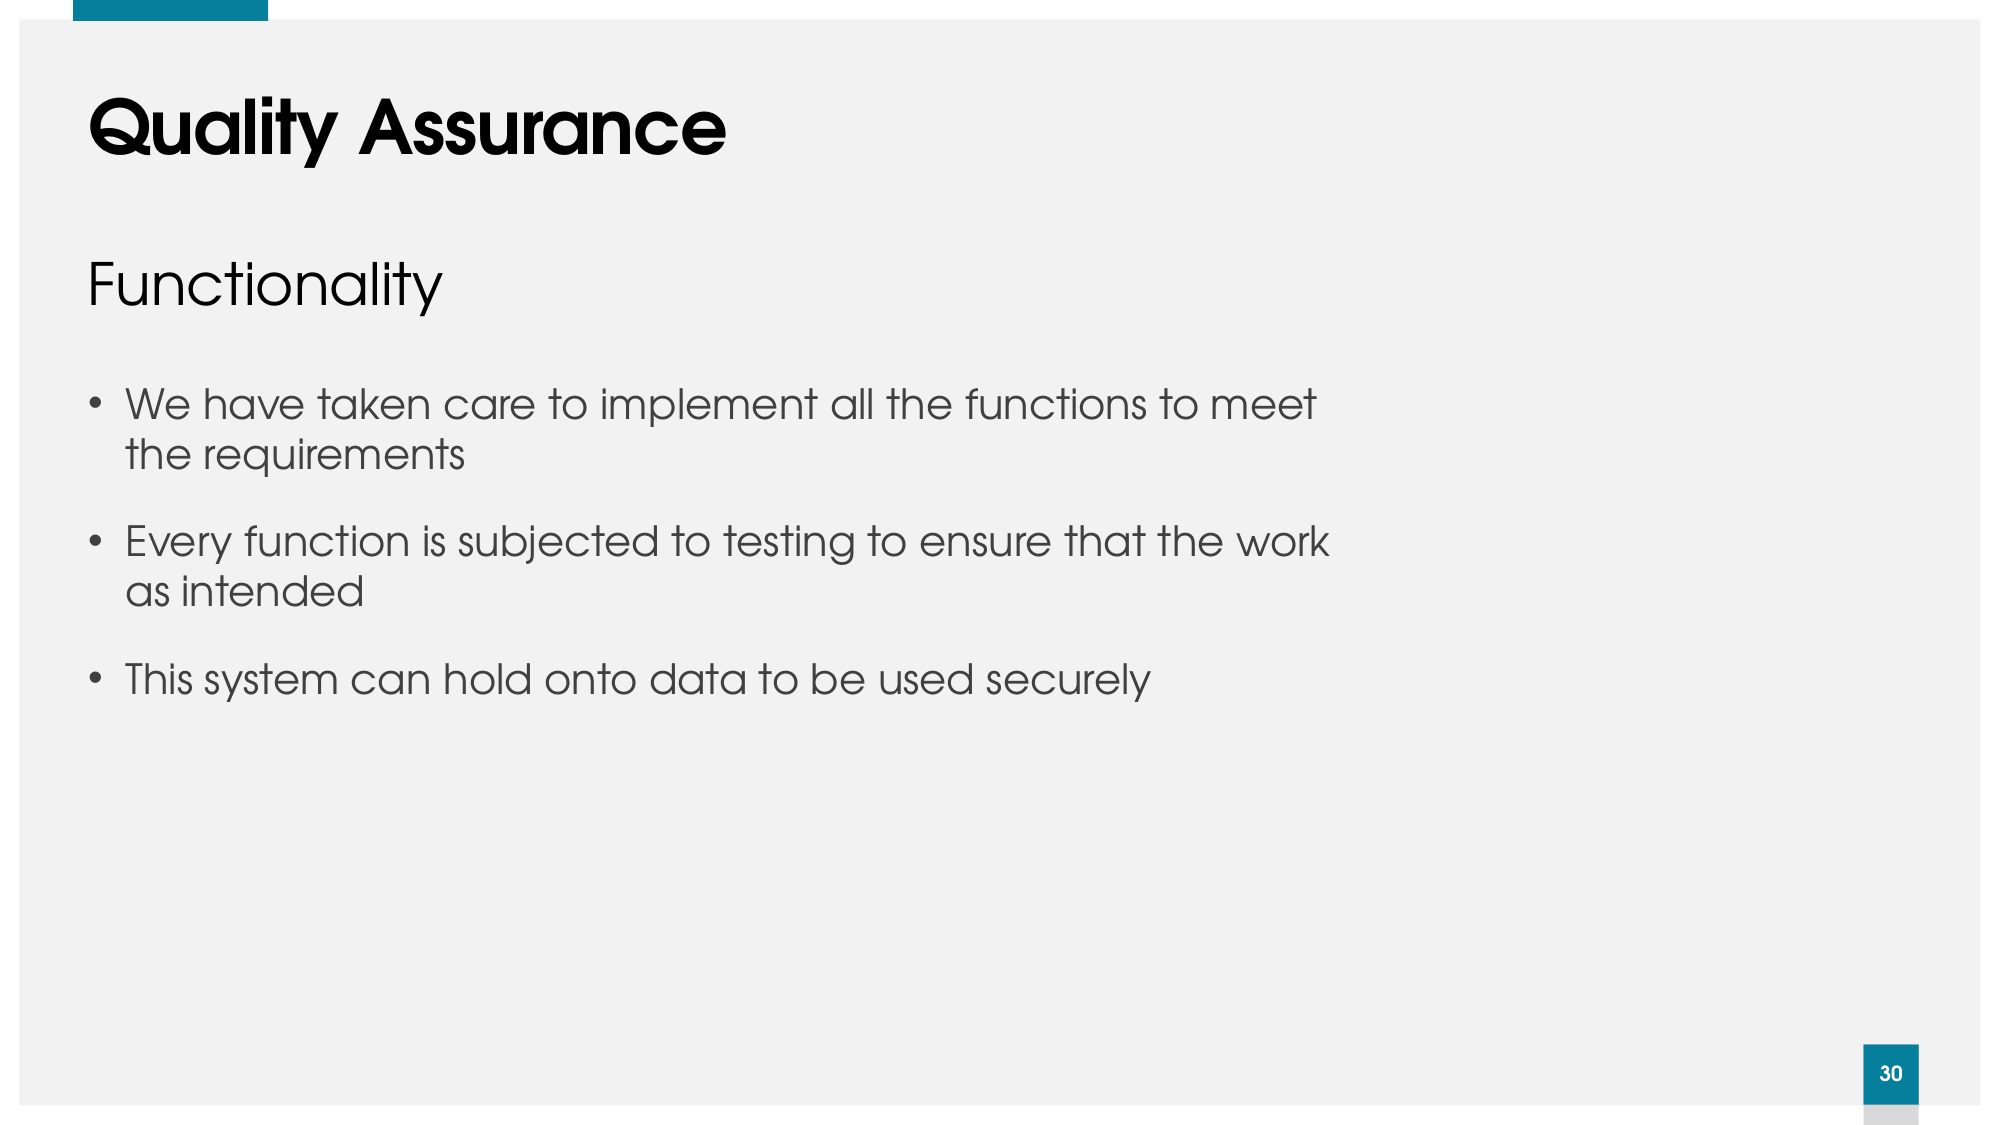

# Quality Assurance
Functionality
We have taken care to implement all the functions to meet the requirements
Every function is subjected to testing to ensure that the work as intended
This system can hold onto data to be used securely